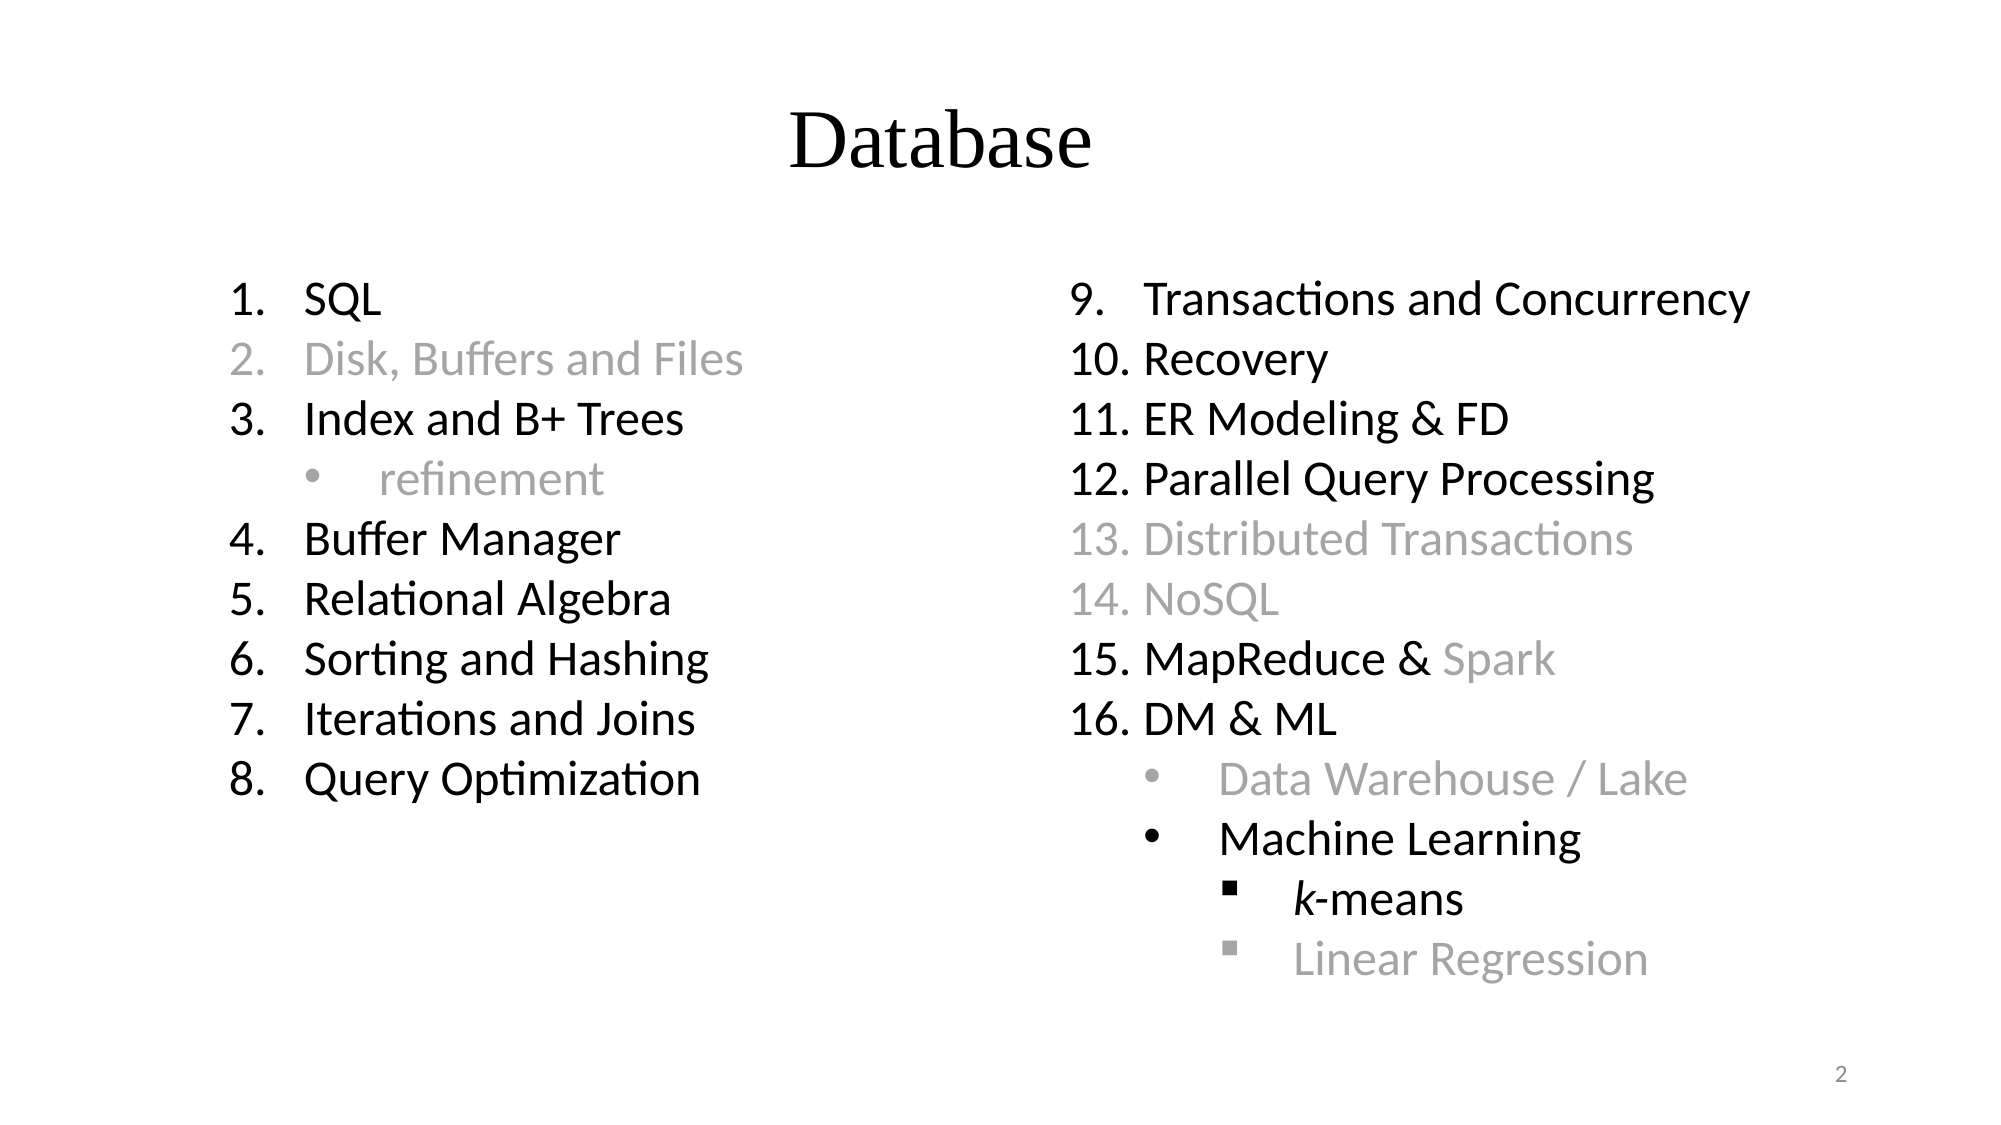

Database

SQL
Disk, Buffers and Files
Index and B+ Trees
refinement
Buffer Manager
Relational Algebra
Sorting and Hashing
Iterations and Joins
Query Optimization

Transactions and Concurrency
Recovery
ER Modeling & FD
Parallel Query Processing
Distributed Transactions
NoSQL
MapReduce & Spark
DM & ML
Data Warehouse / Lake
Machine Learning
k-means
Linear Regression
2